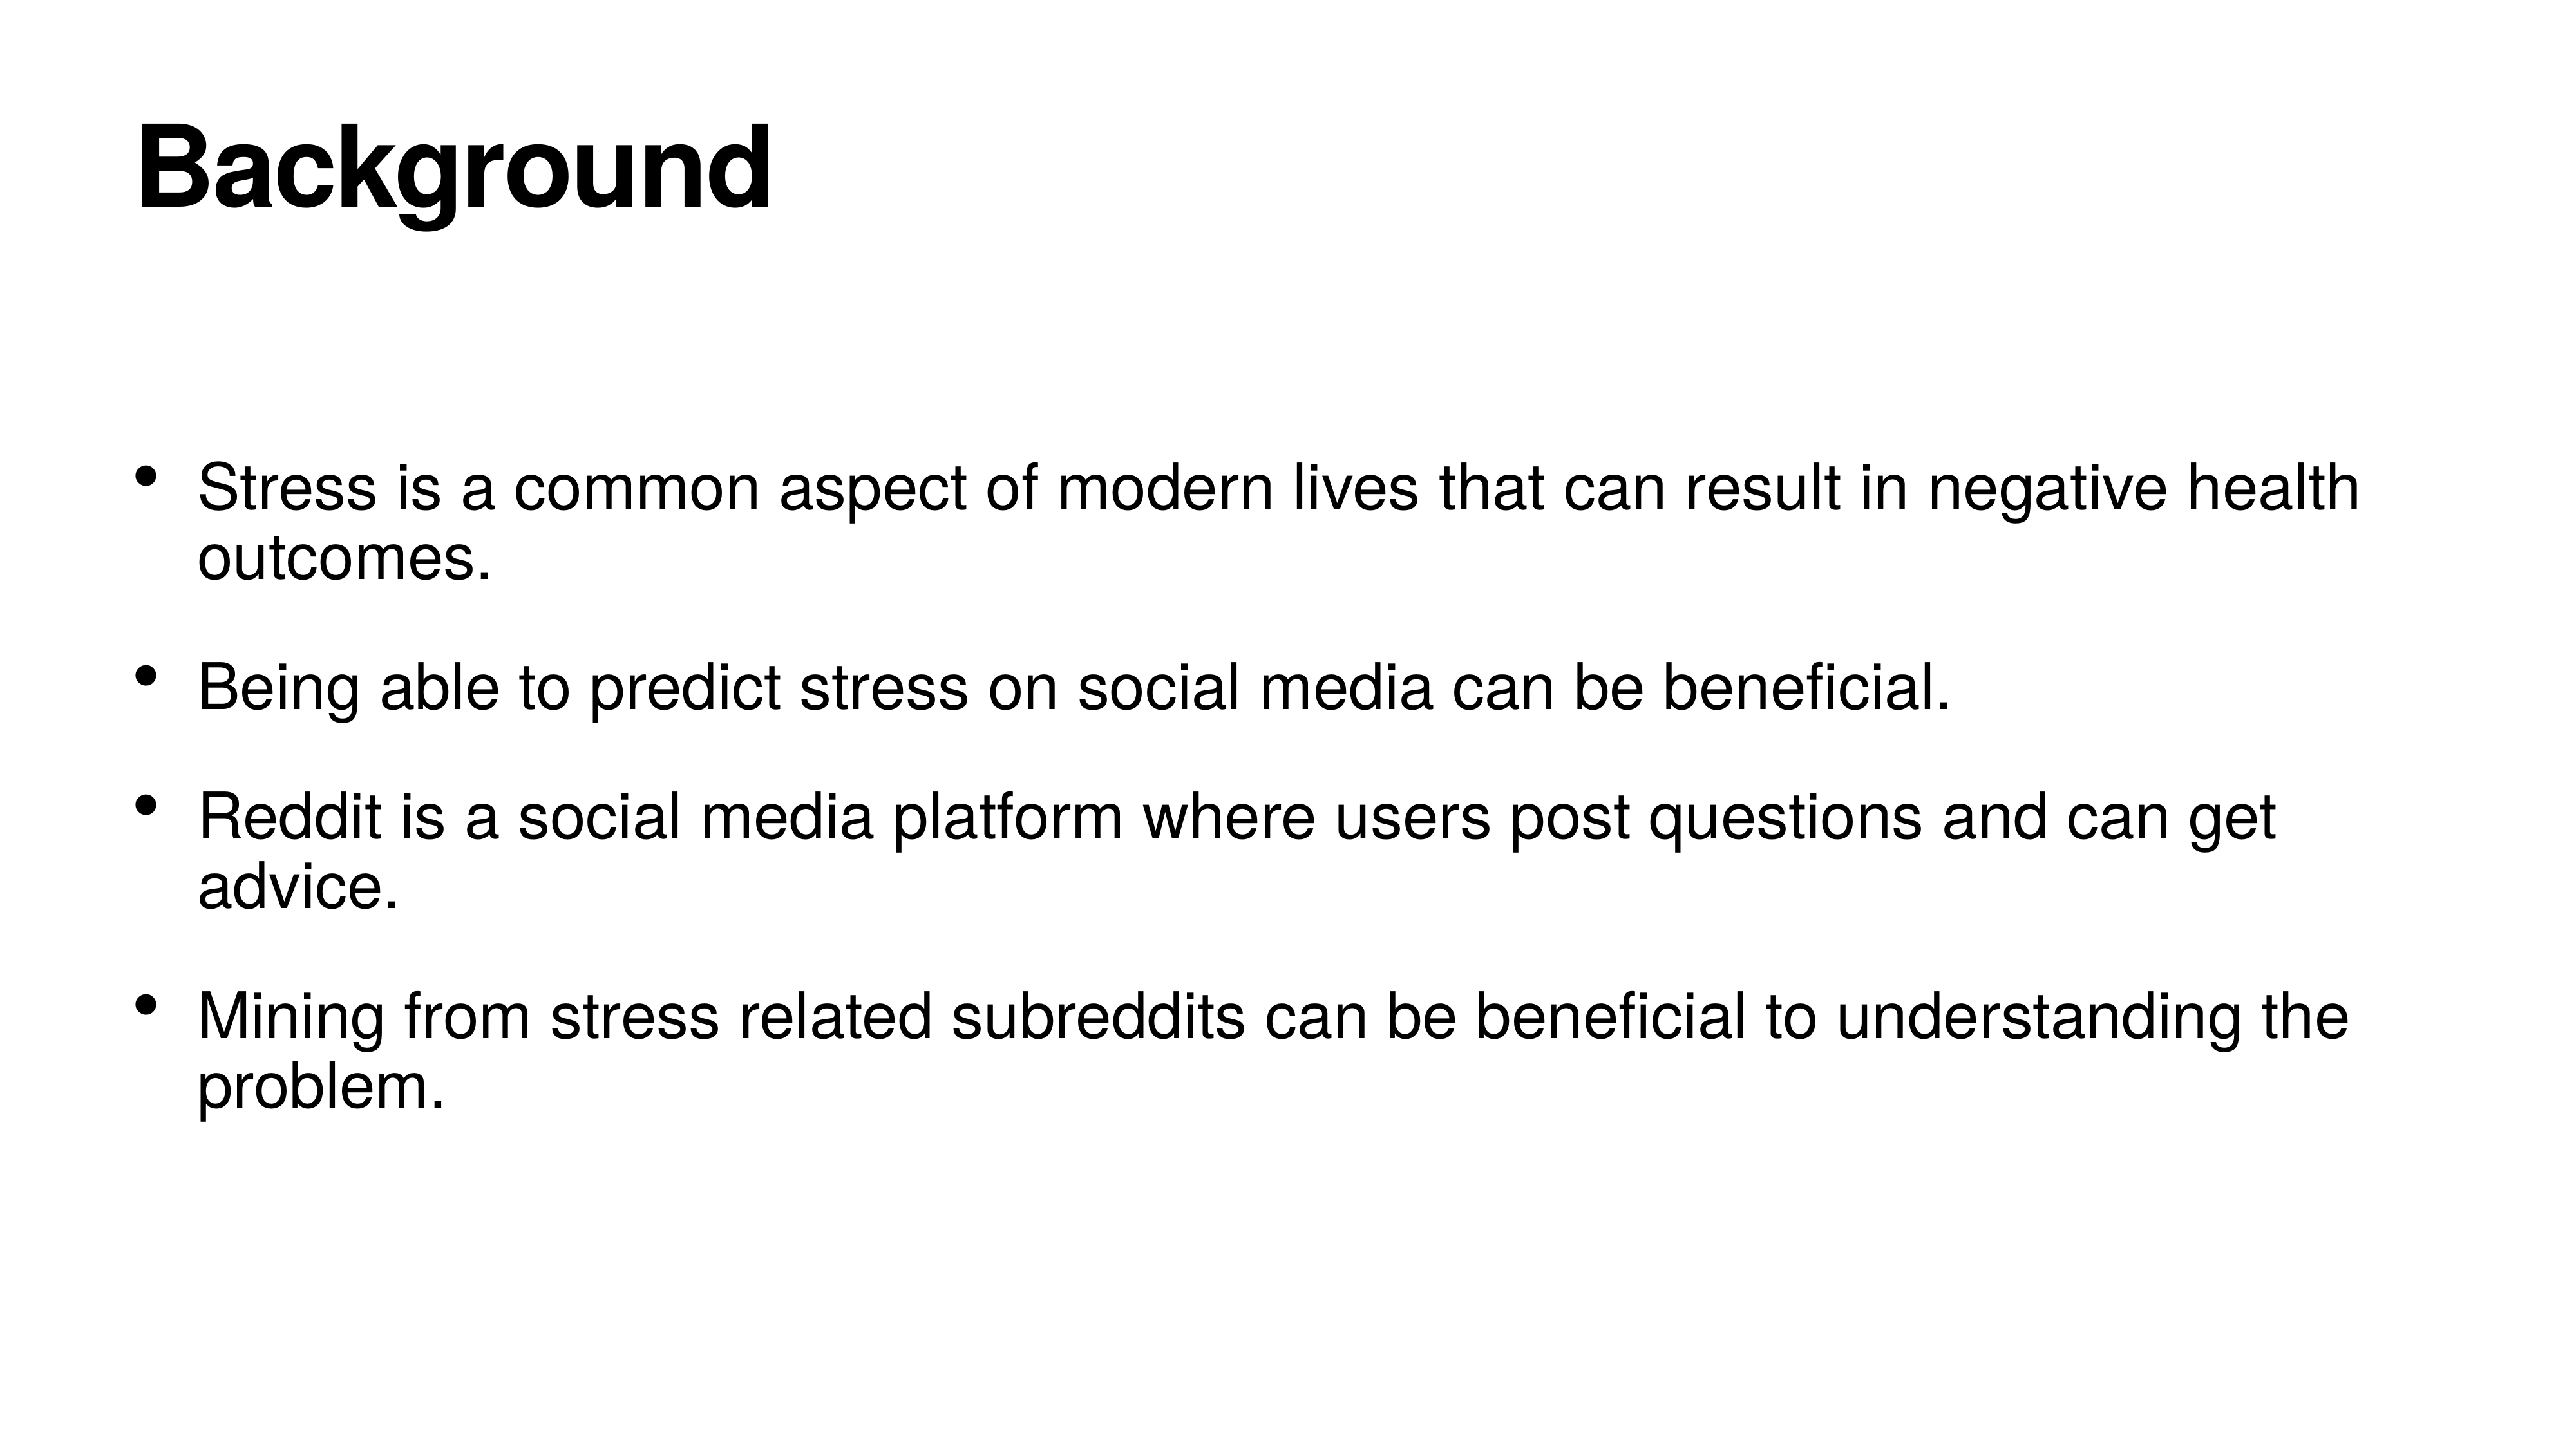

# Background
Stress is a common aspect of modern lives that can result in negative health outcomes.
Being able to predict stress on social media can be beneficial.
Reddit is a social media platform where users post questions and can get advice.
Mining from stress related subreddits can be beneficial to understanding the problem.